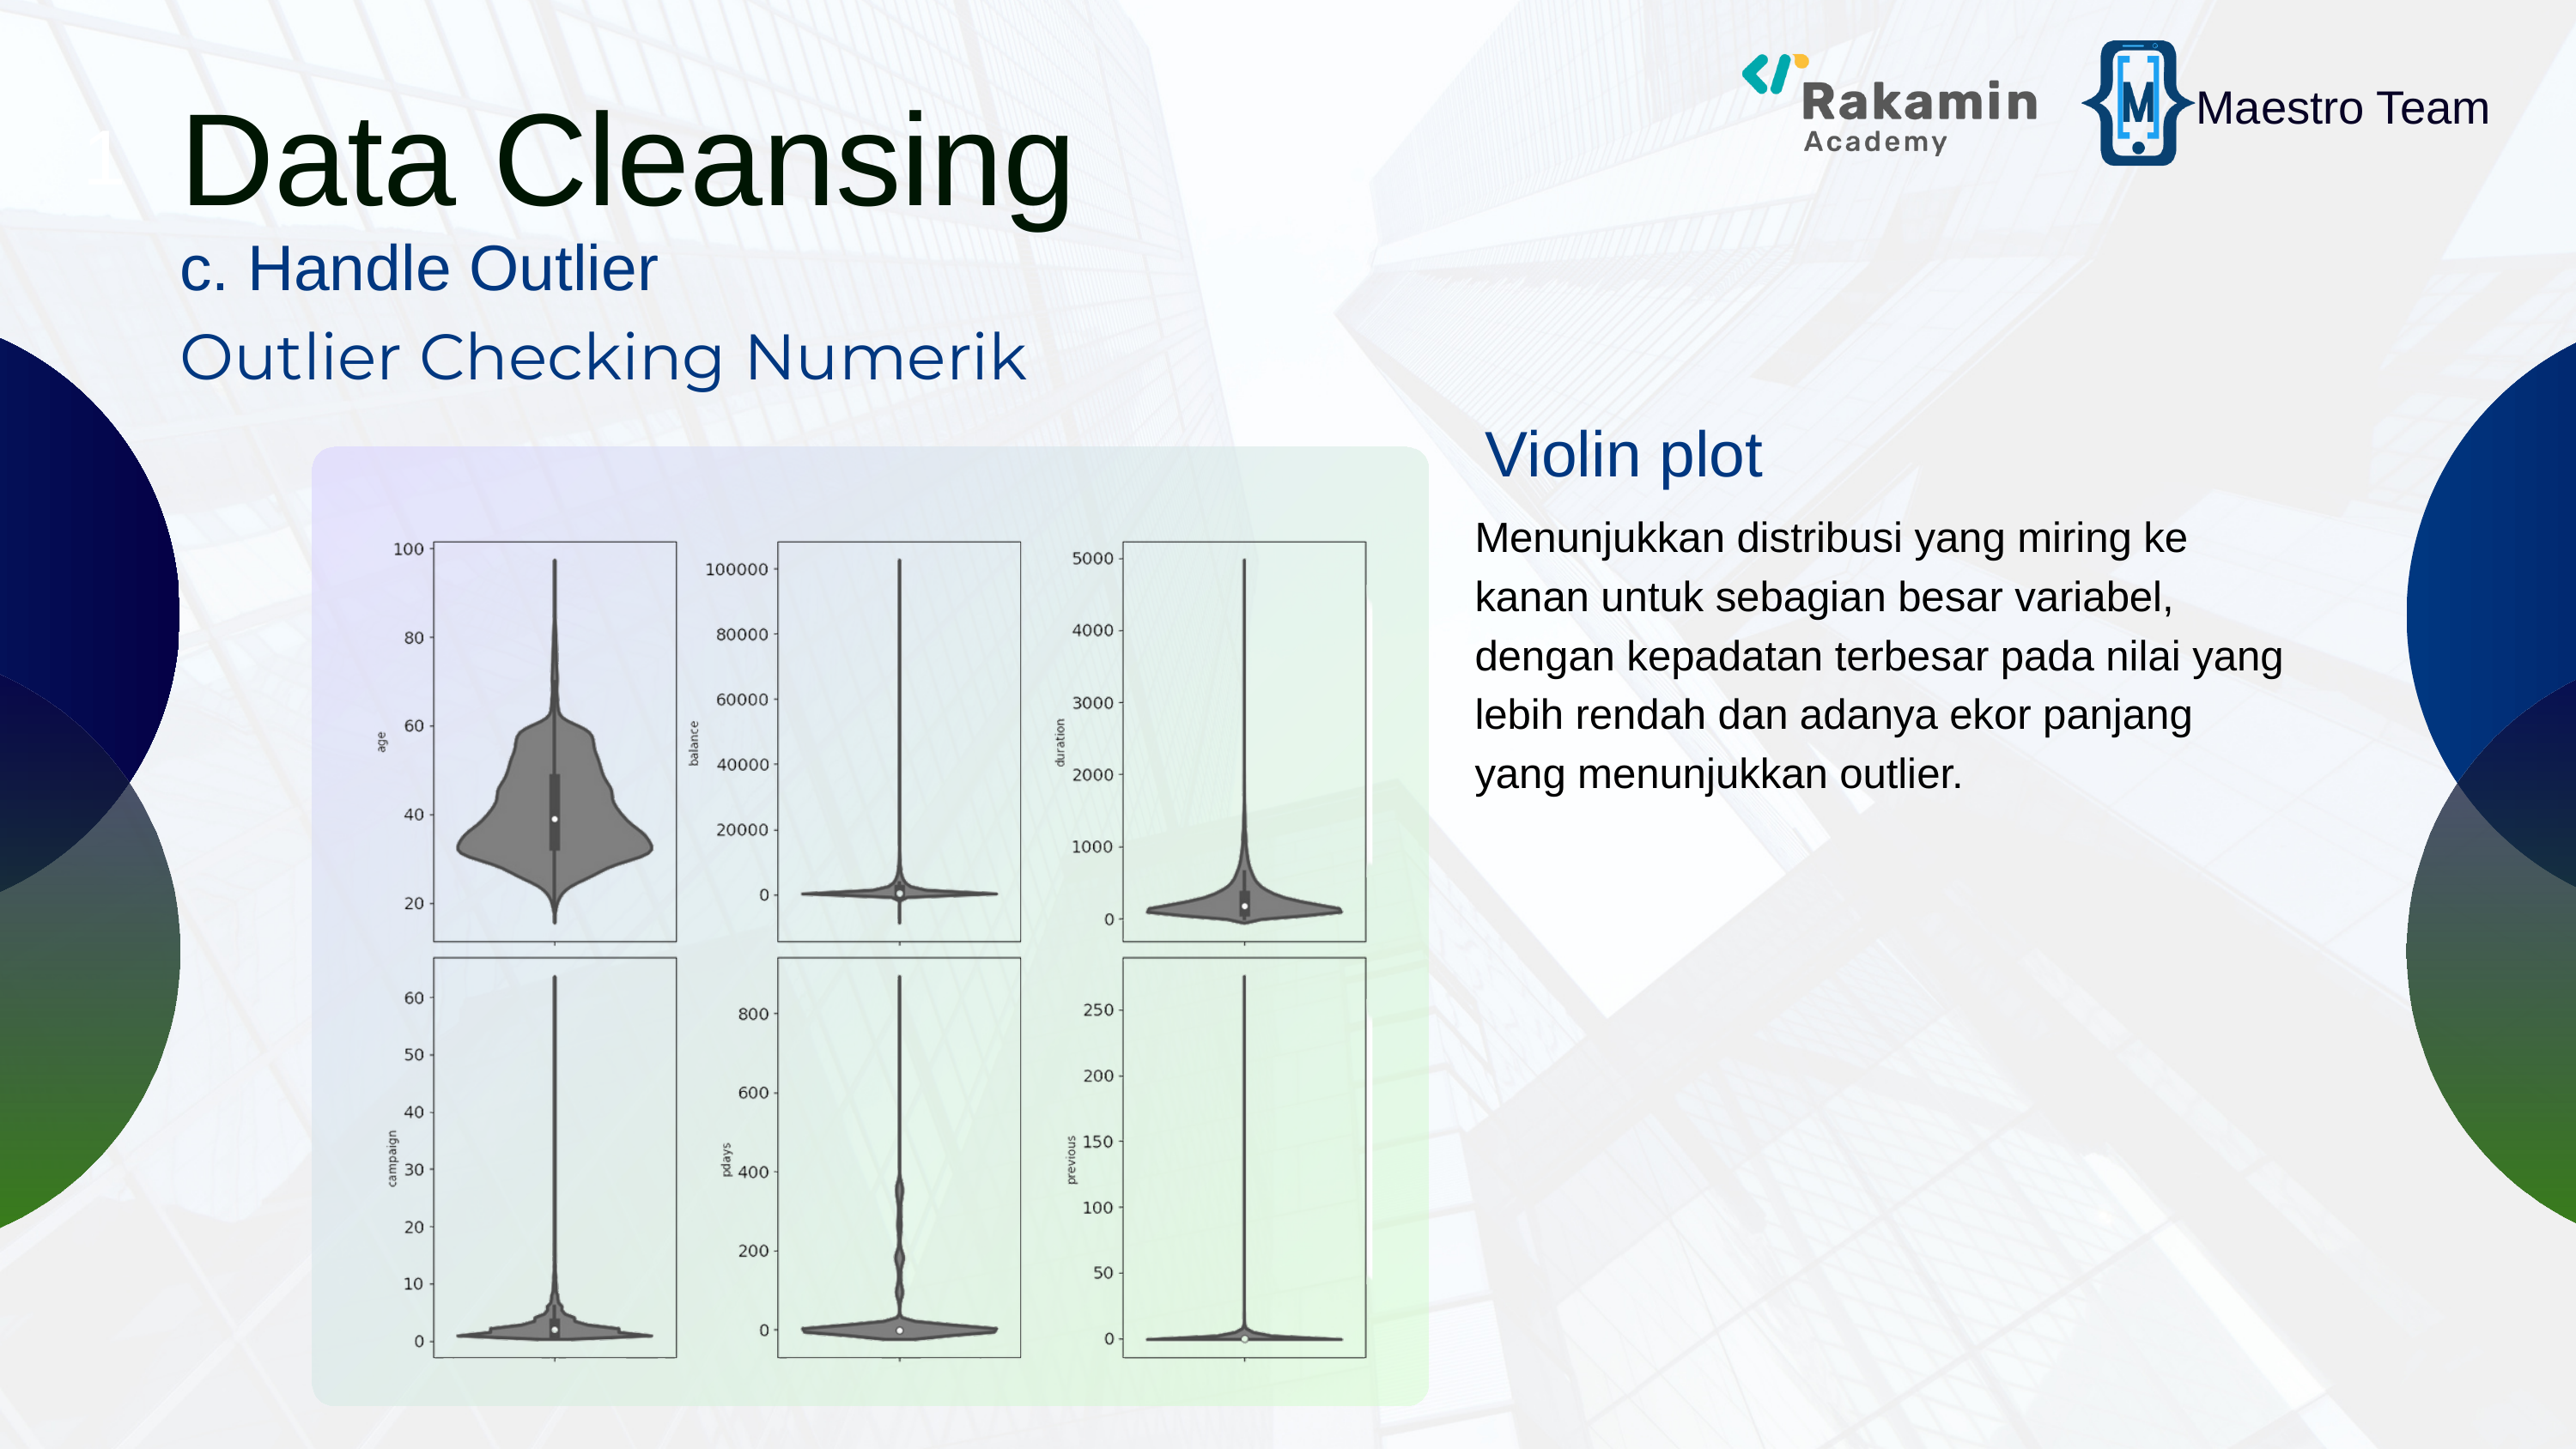

Data Cleansing
Maestro Team
1
c. Handle Outlier
Outlier Checking Numerik

Violin plot

Menunjukkan distribusi yang miring ke kanan untuk sebagian besar variabel, dengan kepadatan terbesar pada nilai yang lebih rendah dan adanya ekor panjang yang menunjukkan outlier.